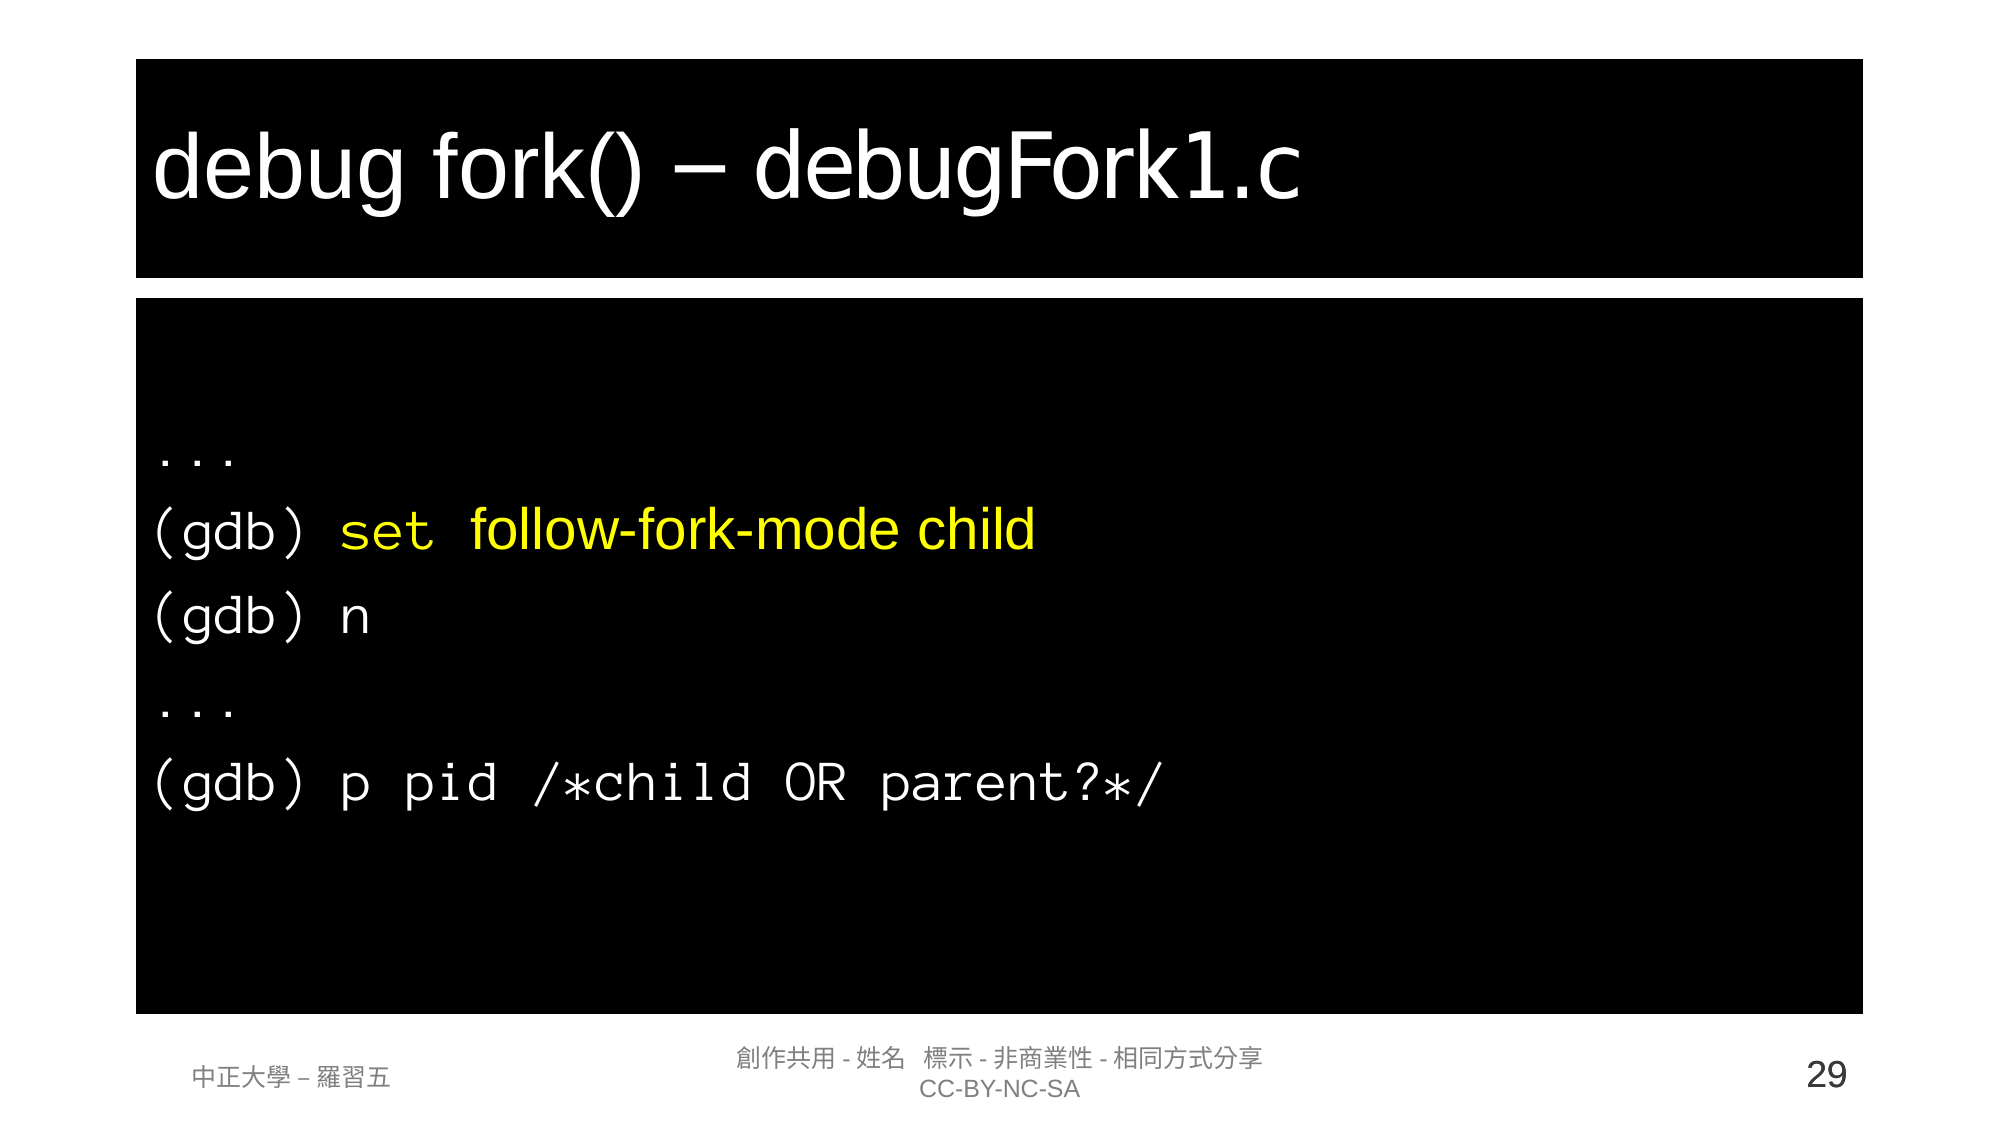

# debug fork() – debugFork1.c
...
(gdb) set follow-fork-mode child
(gdb) n
...
(gdb) p pid /*child OR parent?*/